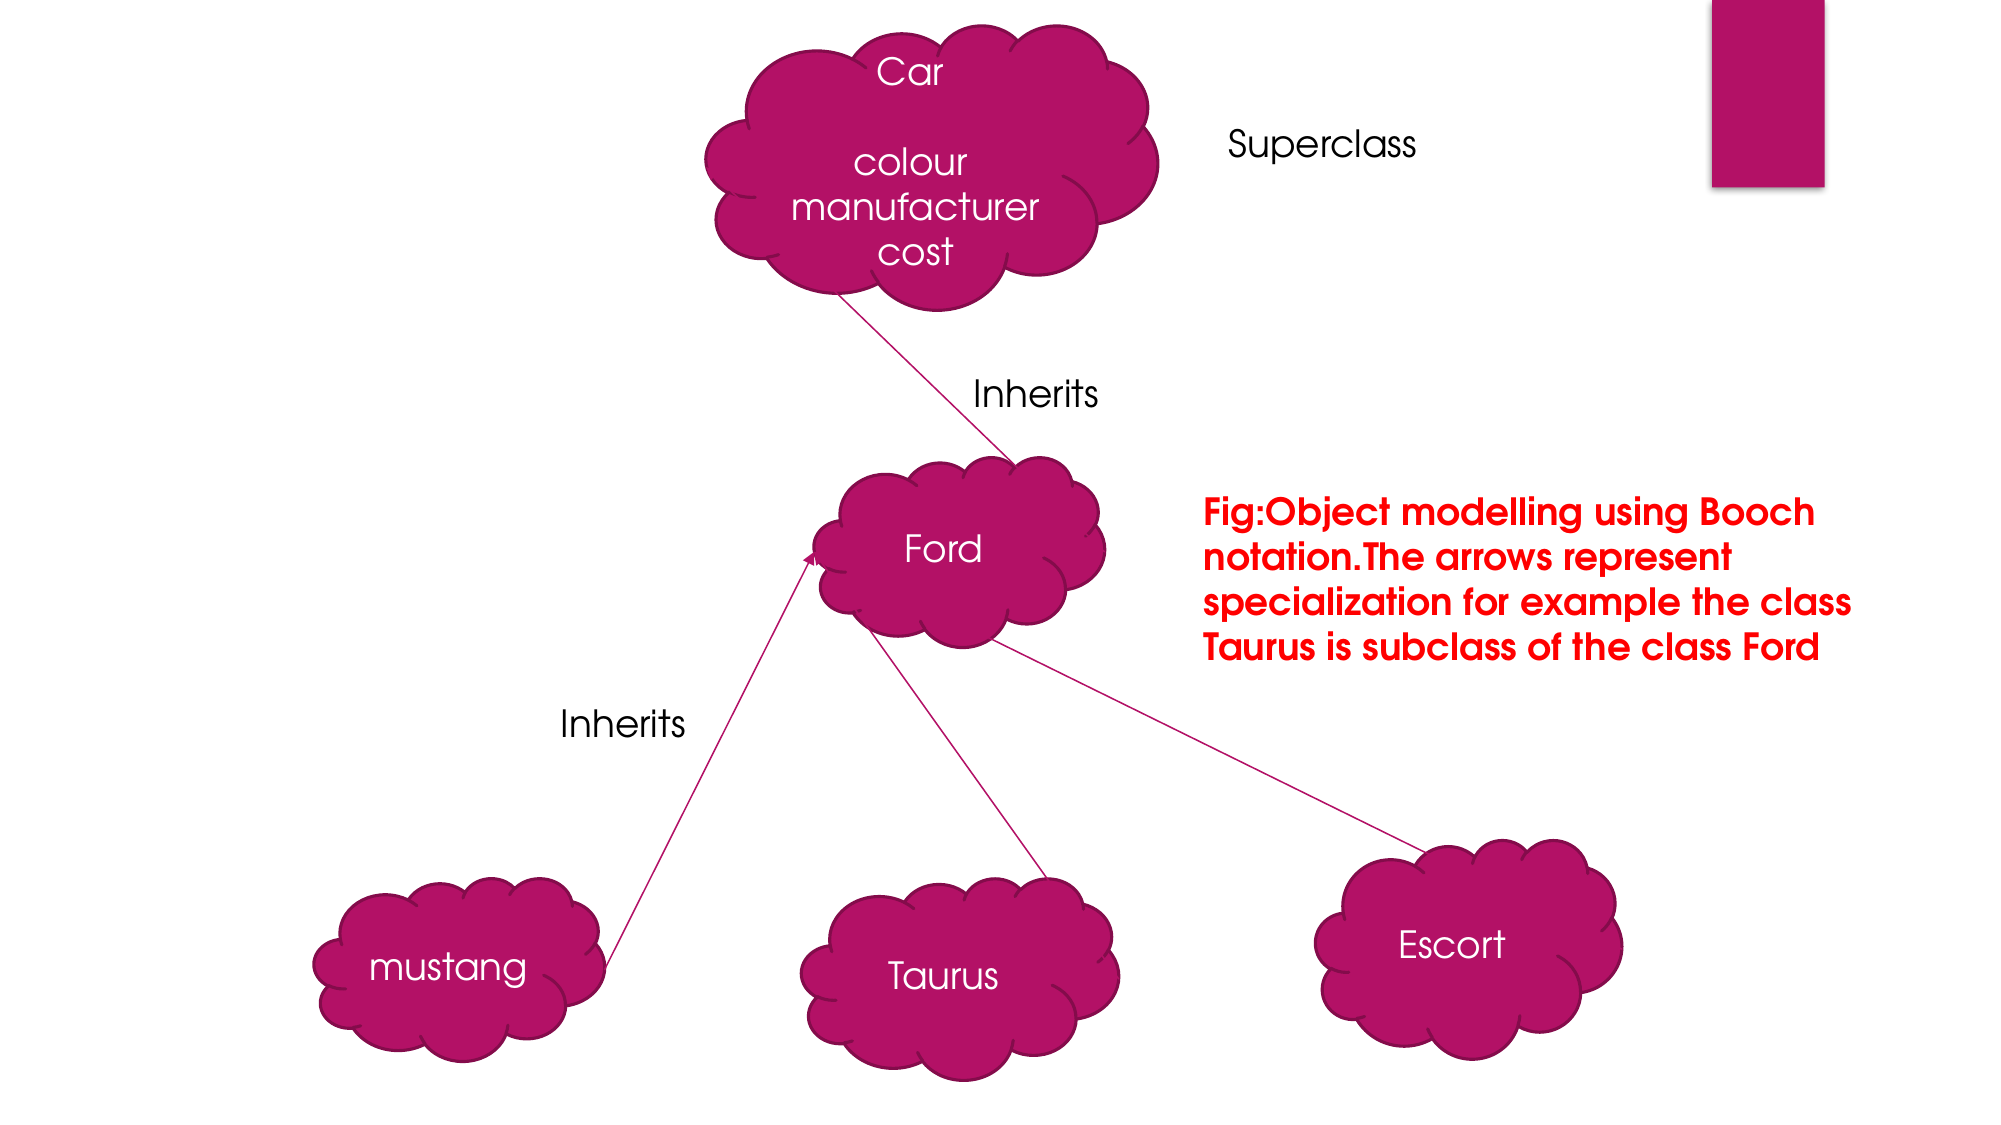

Car

colour
manufacturer
cost
Superclass
Inherits
Ford
Fig:Object modelling using Booch notation.The arrows represent specialization for example the class Taurus is subclass of the class Ford
Inherits
Escort
mustang
Taurus